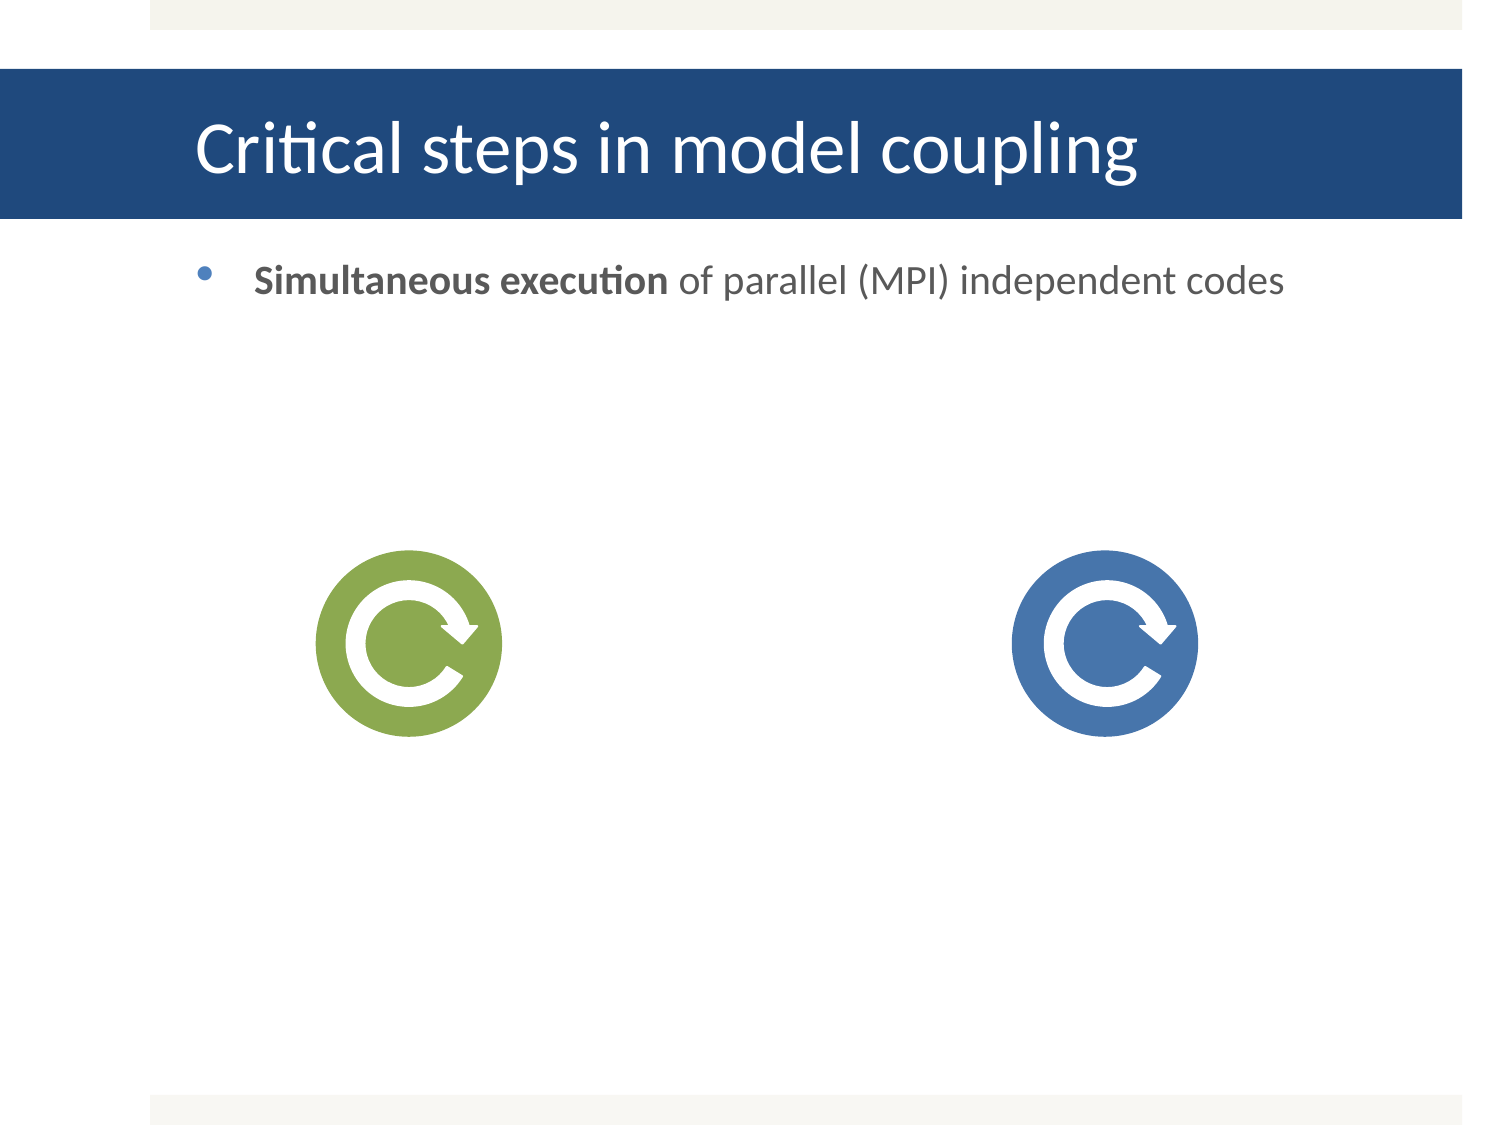

# Critical steps in model coupling
Simultaneous execution of parallel (MPI) independent codes